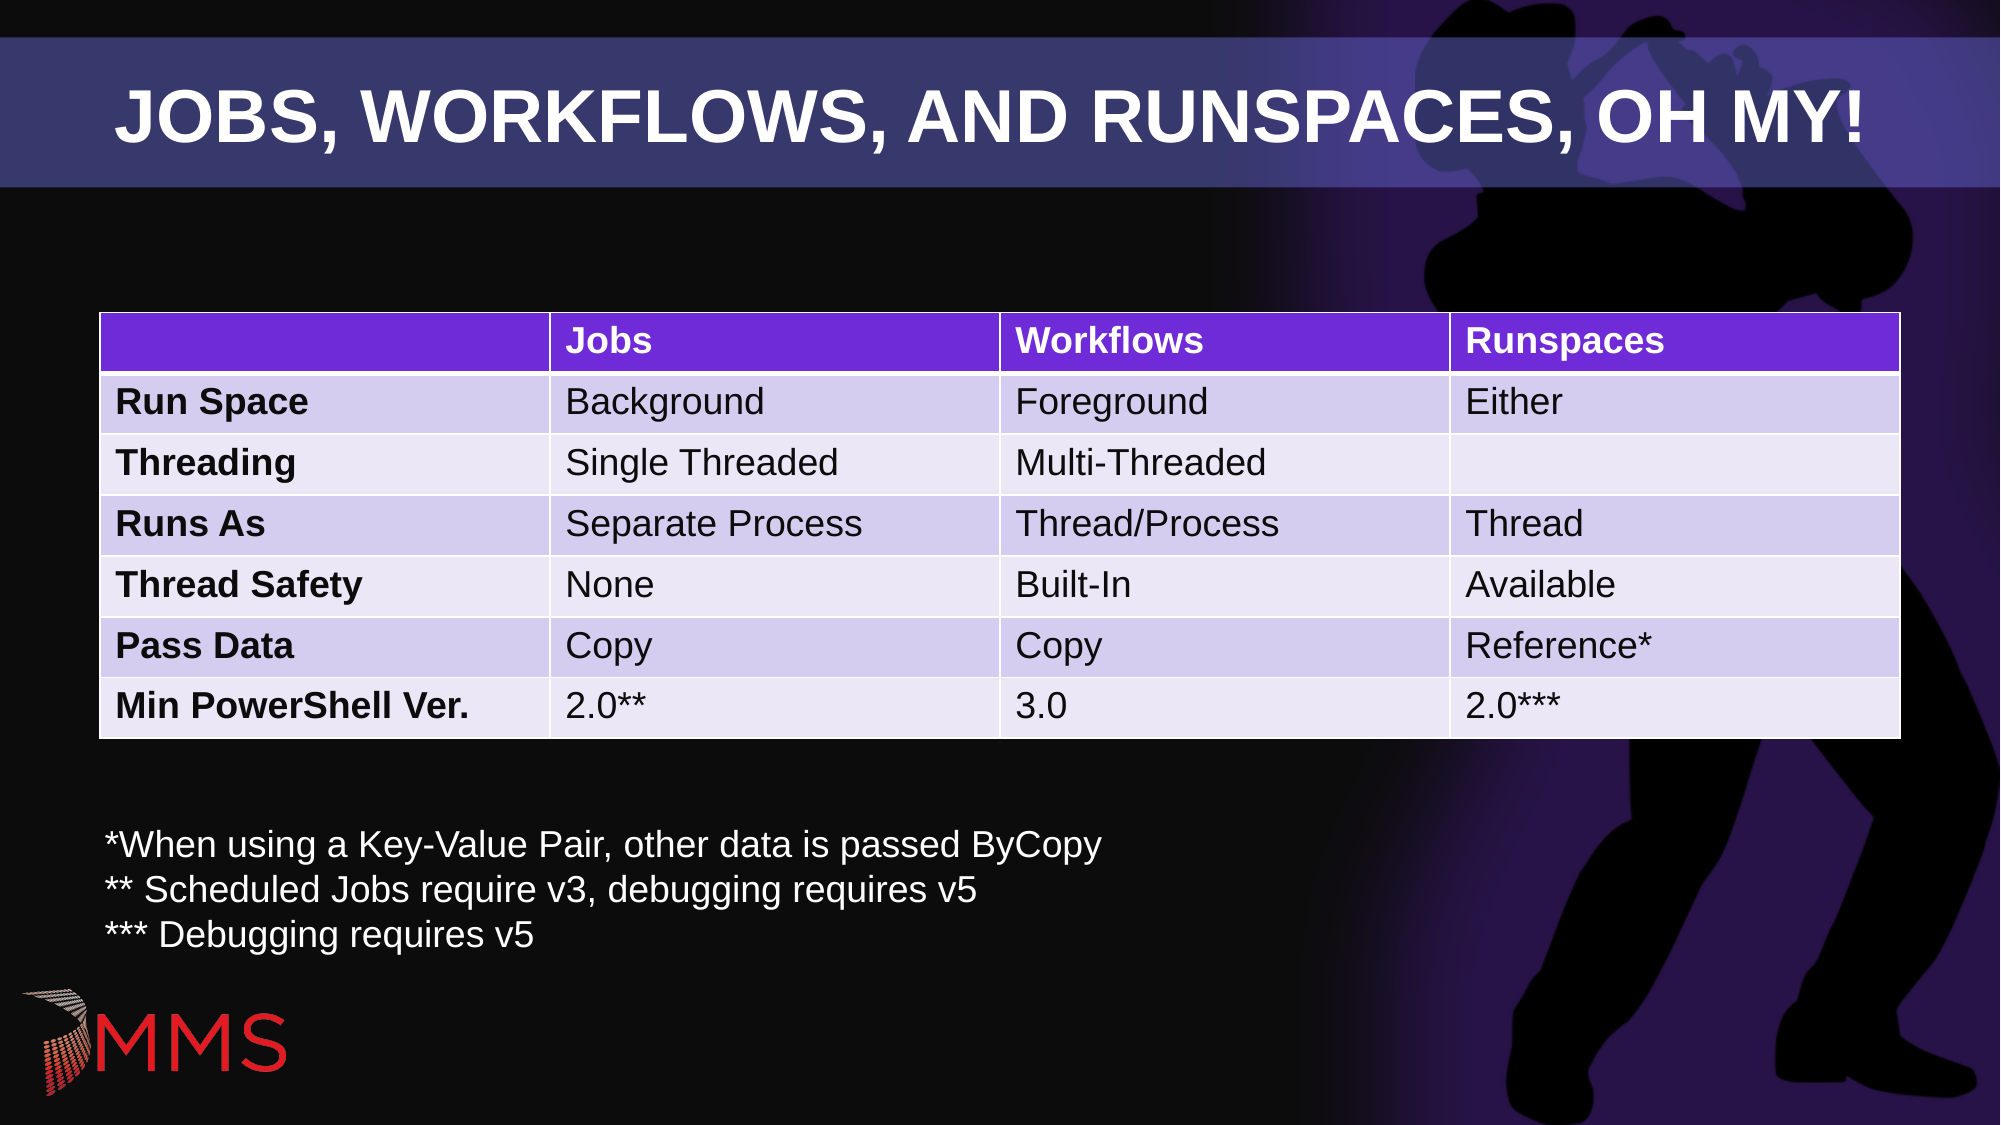

# Jobs, Workflows, and runspaces, oh my!
|  | Jobs | Workflows | Runspaces |
| --- | --- | --- | --- |
| Run Space | Background | Foreground | Either |
| Threading | Single Threaded | Multi-Threaded |  |
| Runs As | Separate Process | Thread/Process | Thread |
| Thread Safety | None | Built-In | Available |
| Pass Data | Copy | Copy | Reference\* |
| Min PowerShell Ver. | 2.0\*\* | 3.0 | 2.0\*\*\* |
*When using a Key-Value Pair, other data is passed ByCopy
** Scheduled Jobs require v3, debugging requires v5
*** Debugging requires v5